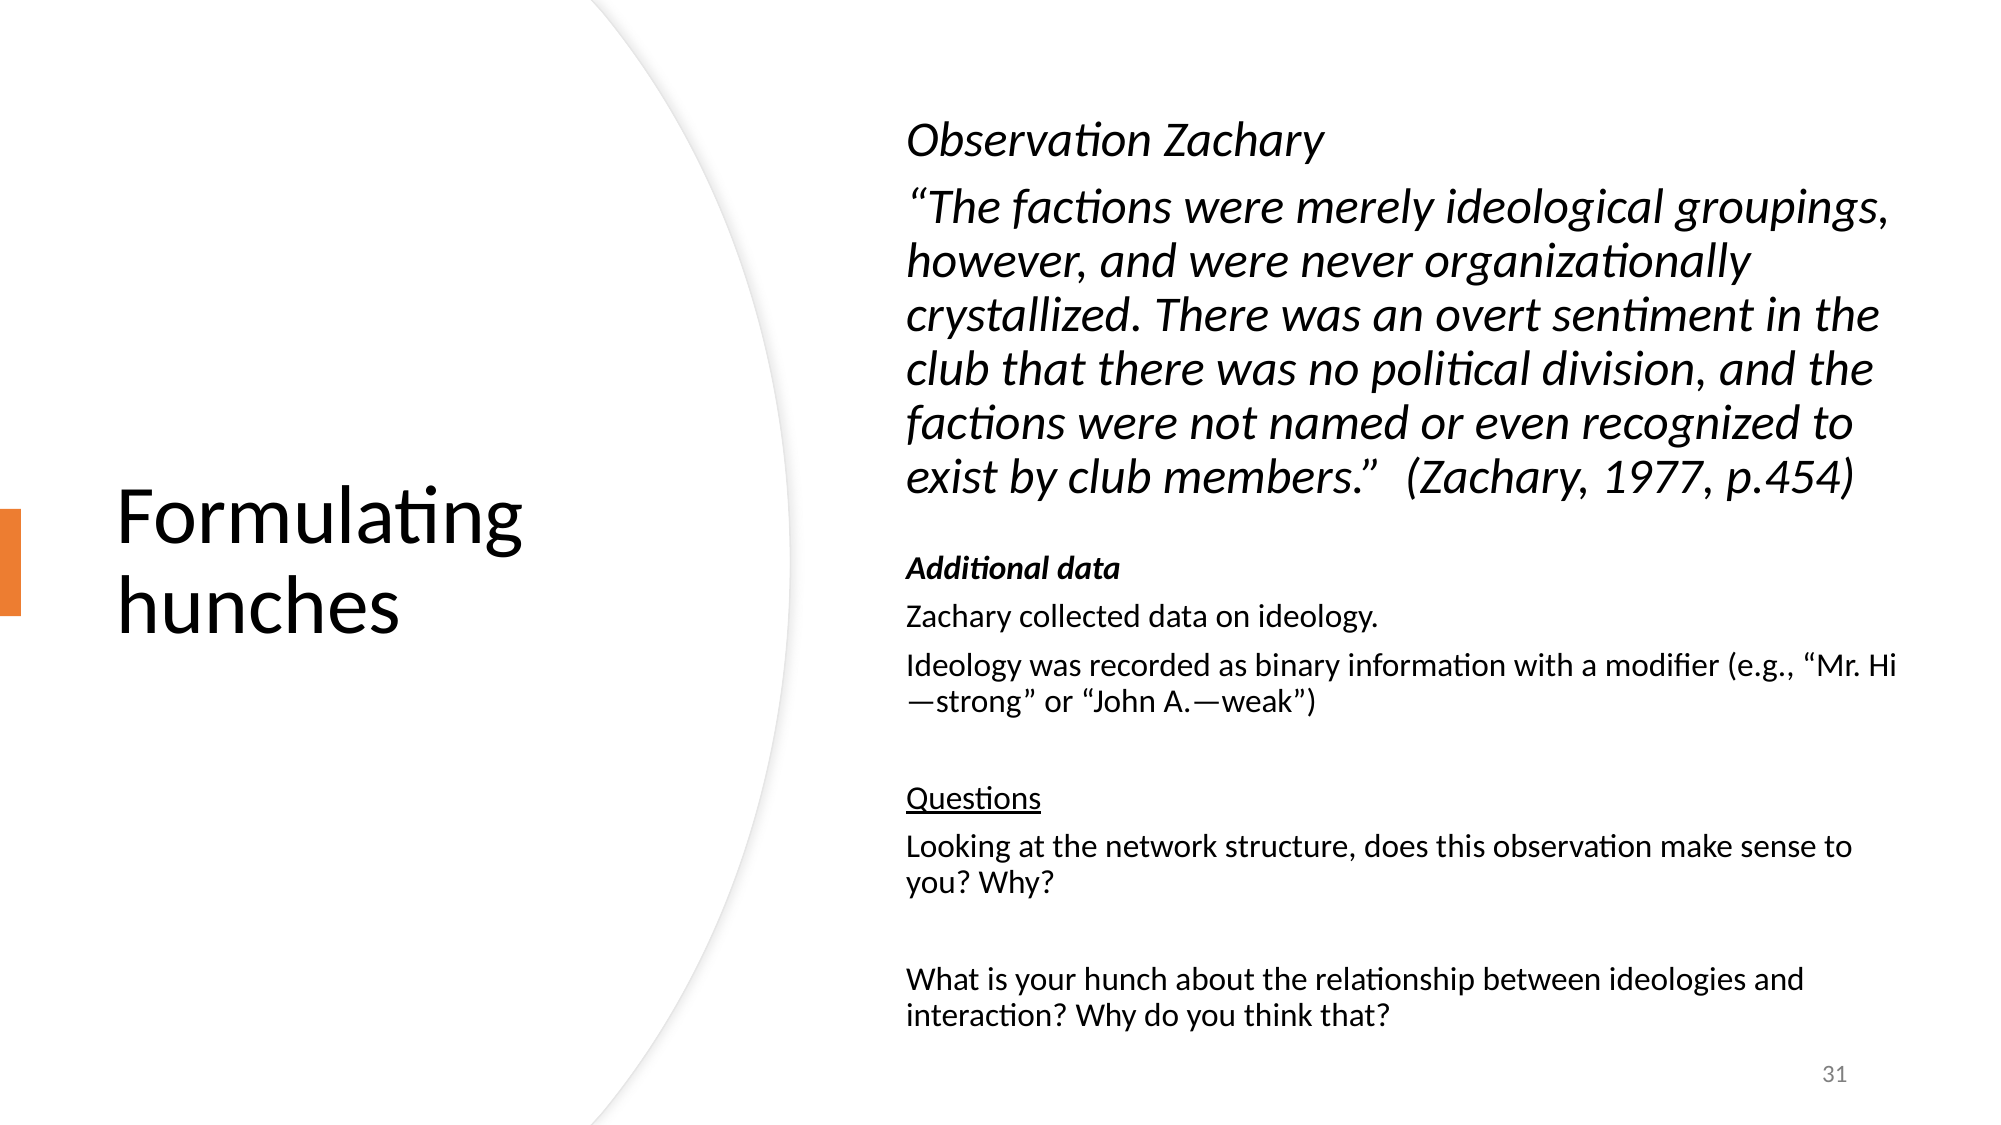

Observation Zachary
“The factions were merely ideological groupings, however, and were never organizationally crystallized. There was an overt sentiment in the club that there was no political division, and the factions were not named or even recognized to exist by club members.”  (Zachary, 1977, p.454)
Formulating hunches

Additional data
Zachary collected data on ideology.
Ideology was recorded as binary information with a modifier (e.g., “Mr. Hi—strong” or “John A.—weak”)

Questions
Looking at the network structure, does this observation make sense to you? Why?

What is your hunch about the relationship between ideologies and interaction? Why do you think that?

31